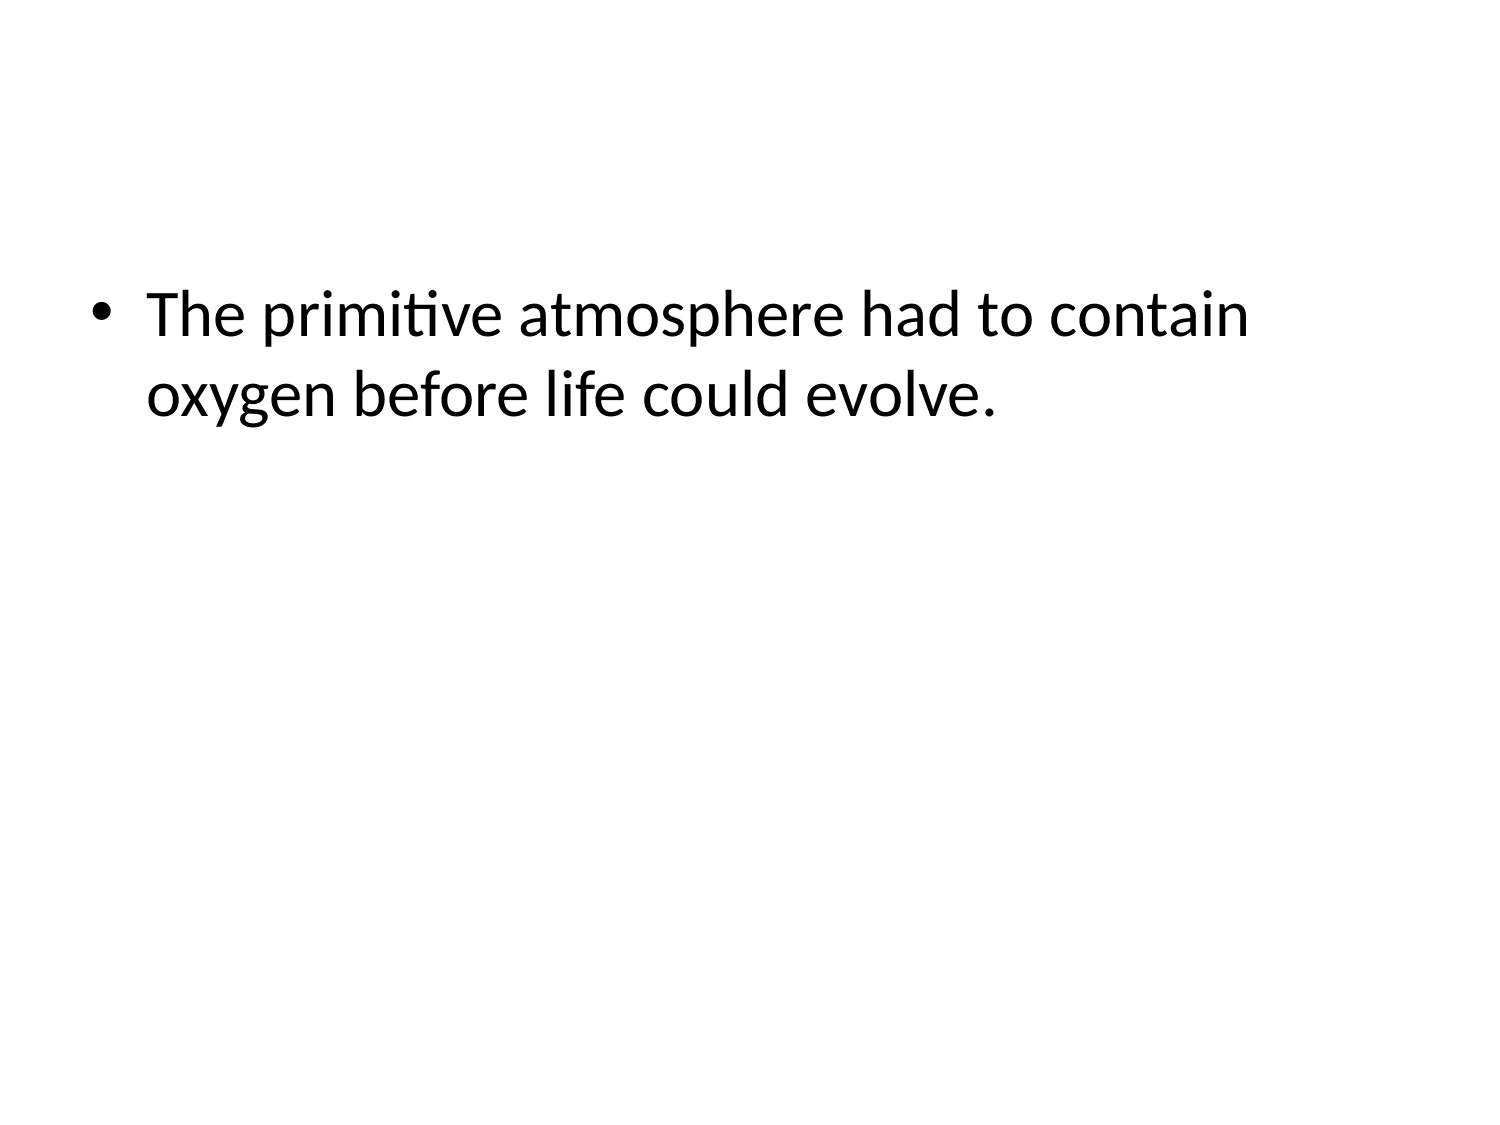

#
The primitive atmosphere had to contain oxygen before life could evolve.